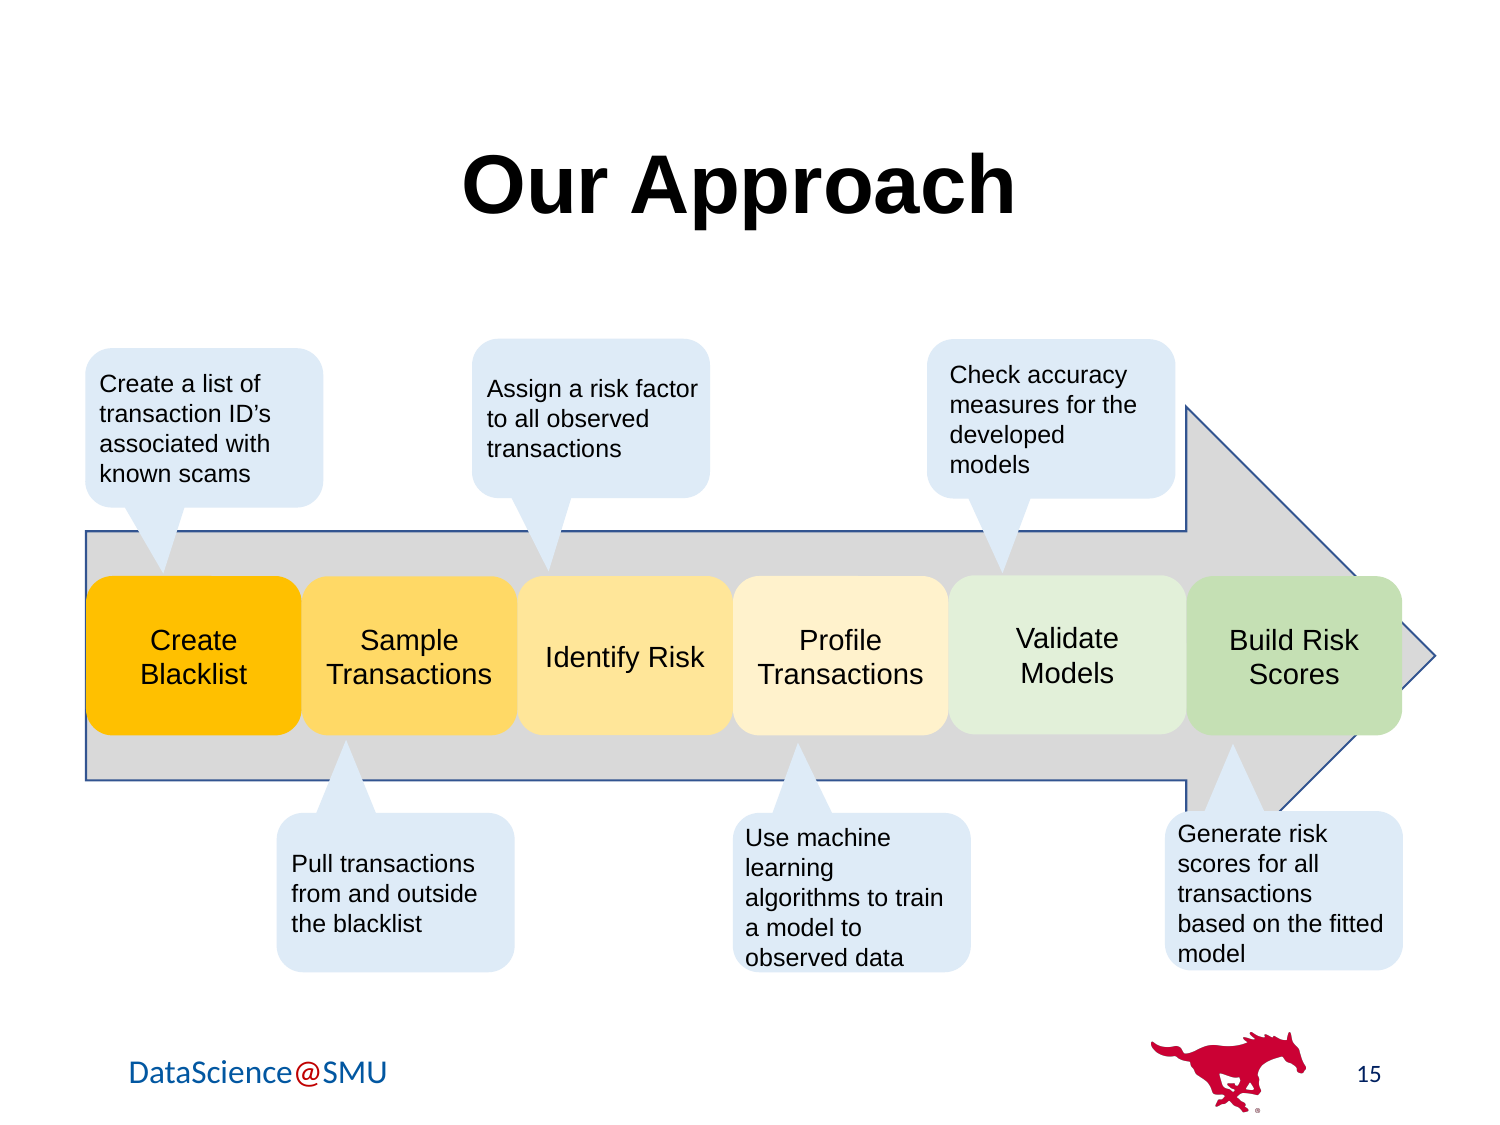

# Our Approach
Assign a risk factor to all observed transactions

Check accuracy measures for the developed models
Create a list of transaction ID’s associated with known scams

Validate Models
Create Blacklist
Identify Risk
Profile Transactions
Build Risk Scores
Sample Transactions

Generate risk scores for all transactions based on the fitted model

Pull transactions from and outside the blacklist

Use machine learning algorithms to train a model to observed data
15